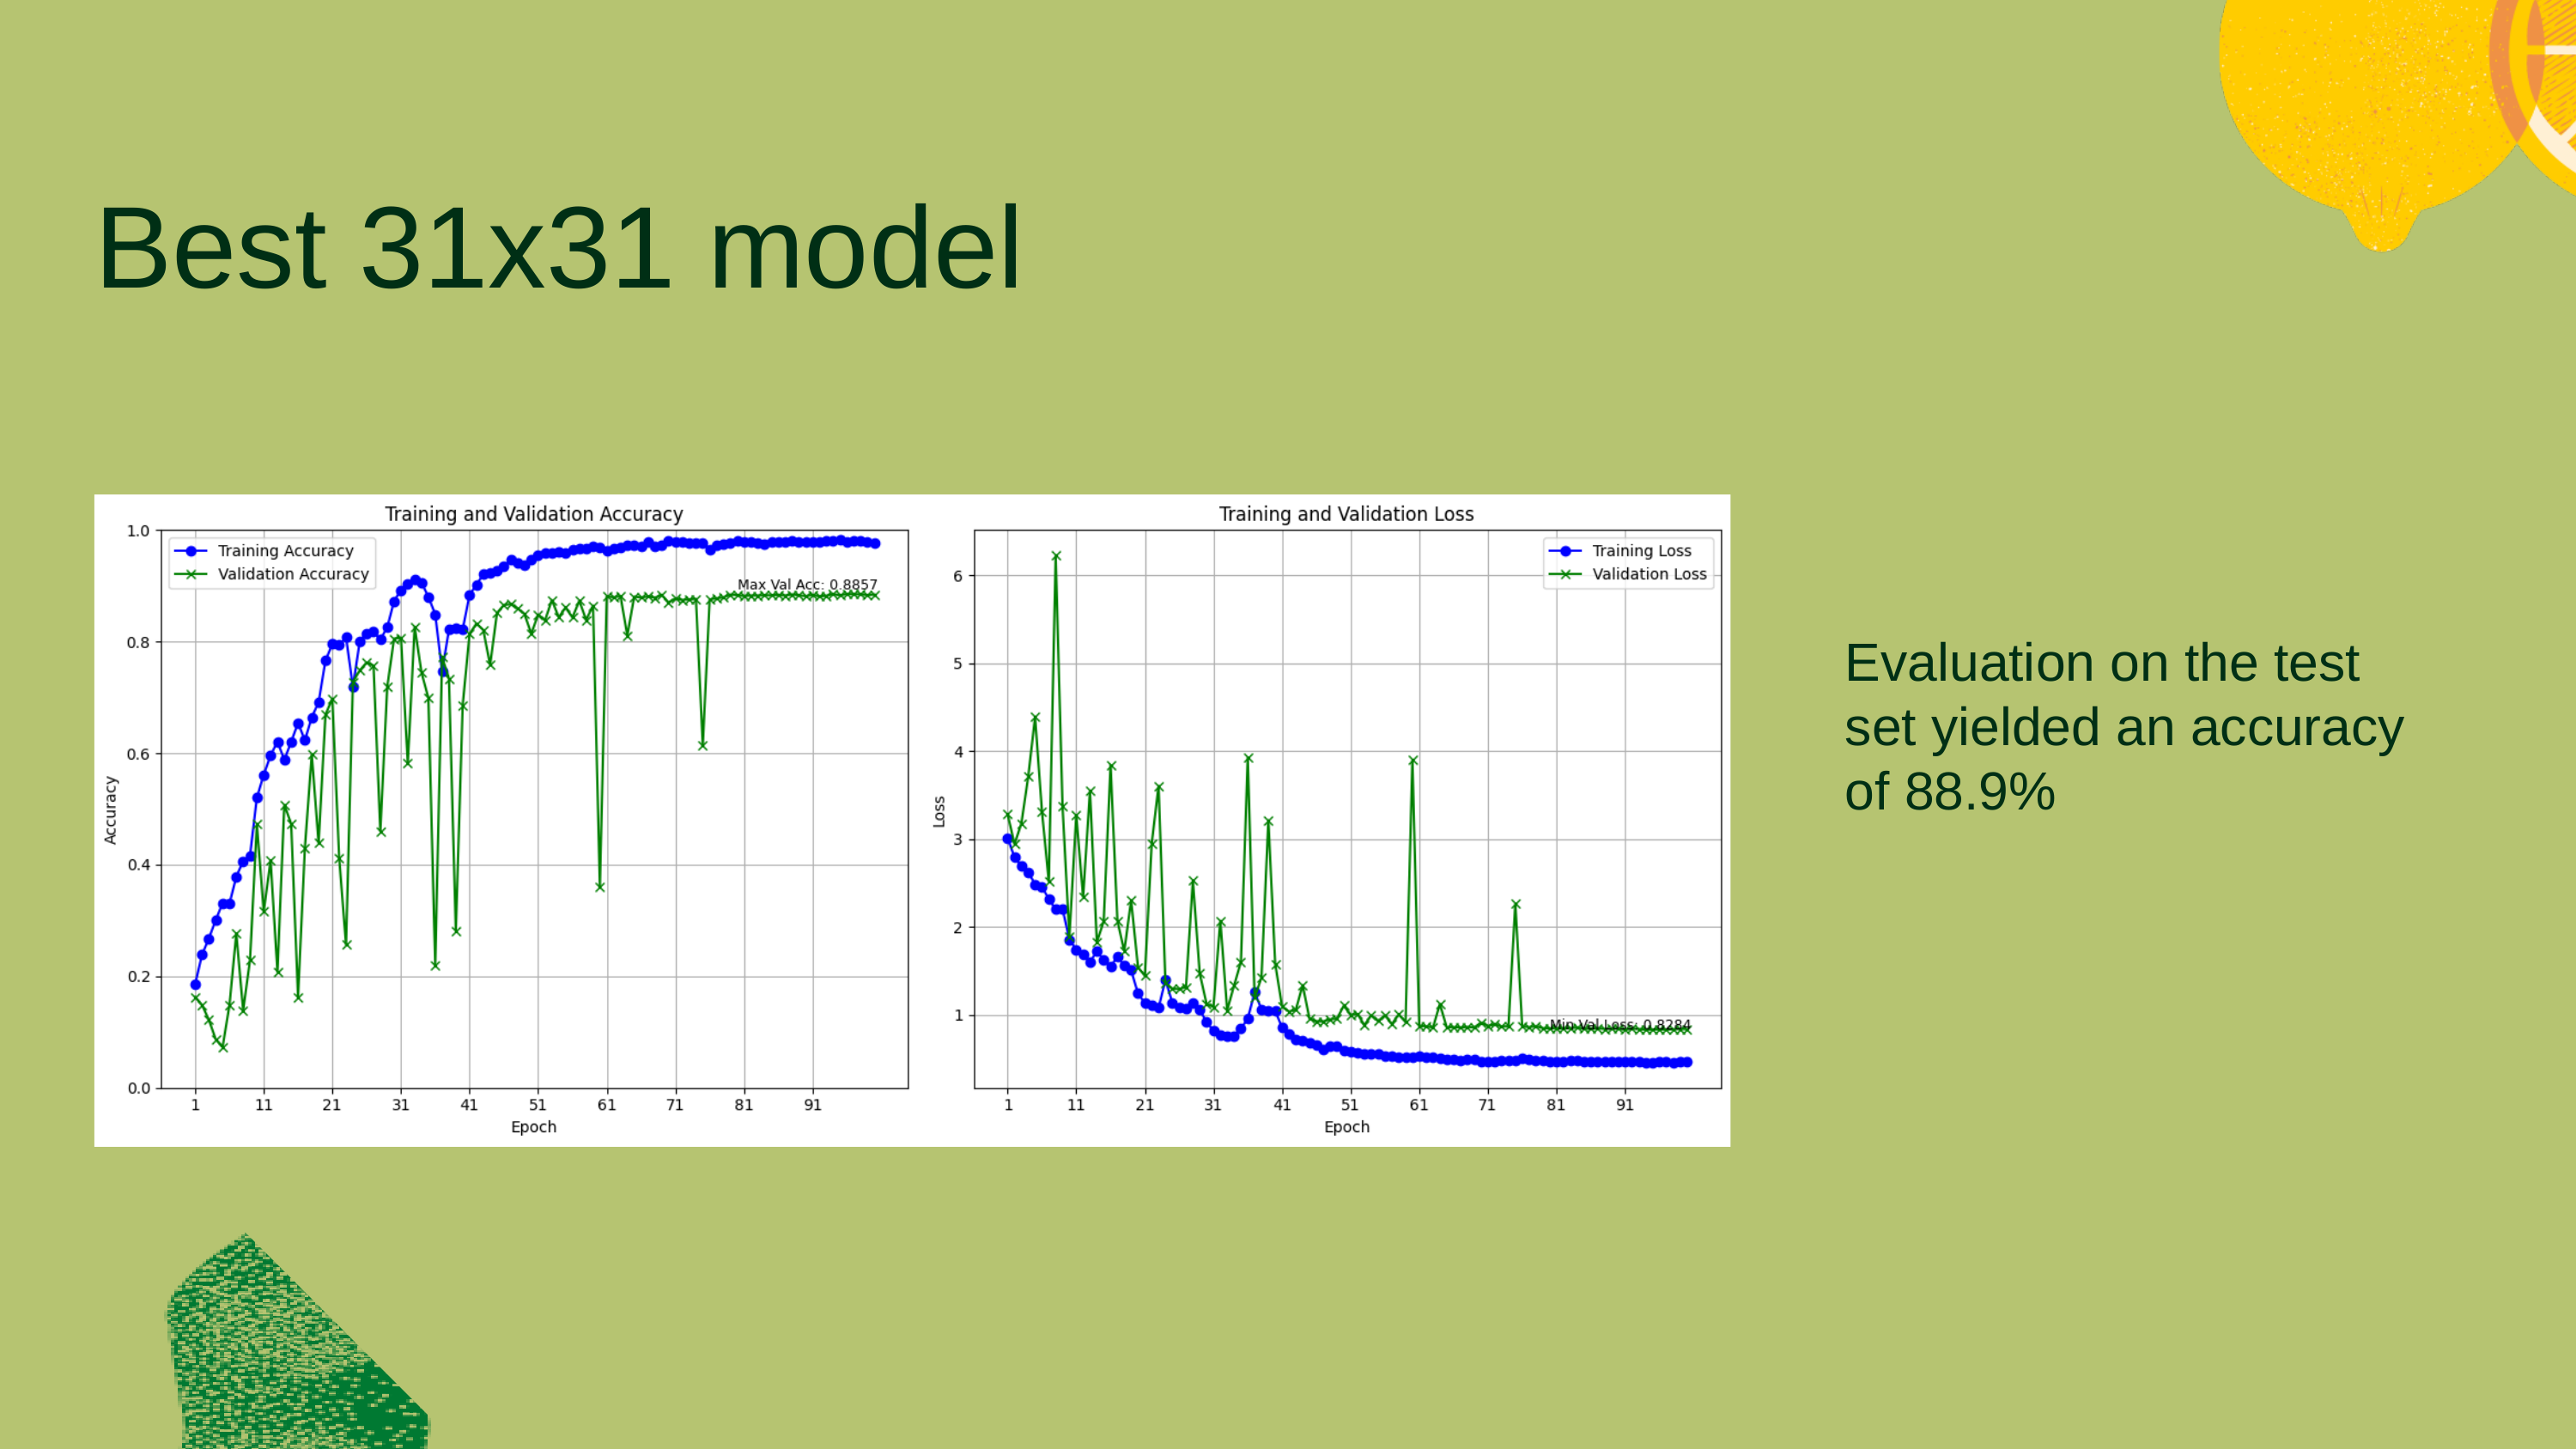

Best 31x31 model

Evaluation on the test set yielded an accuracy of 88.9%